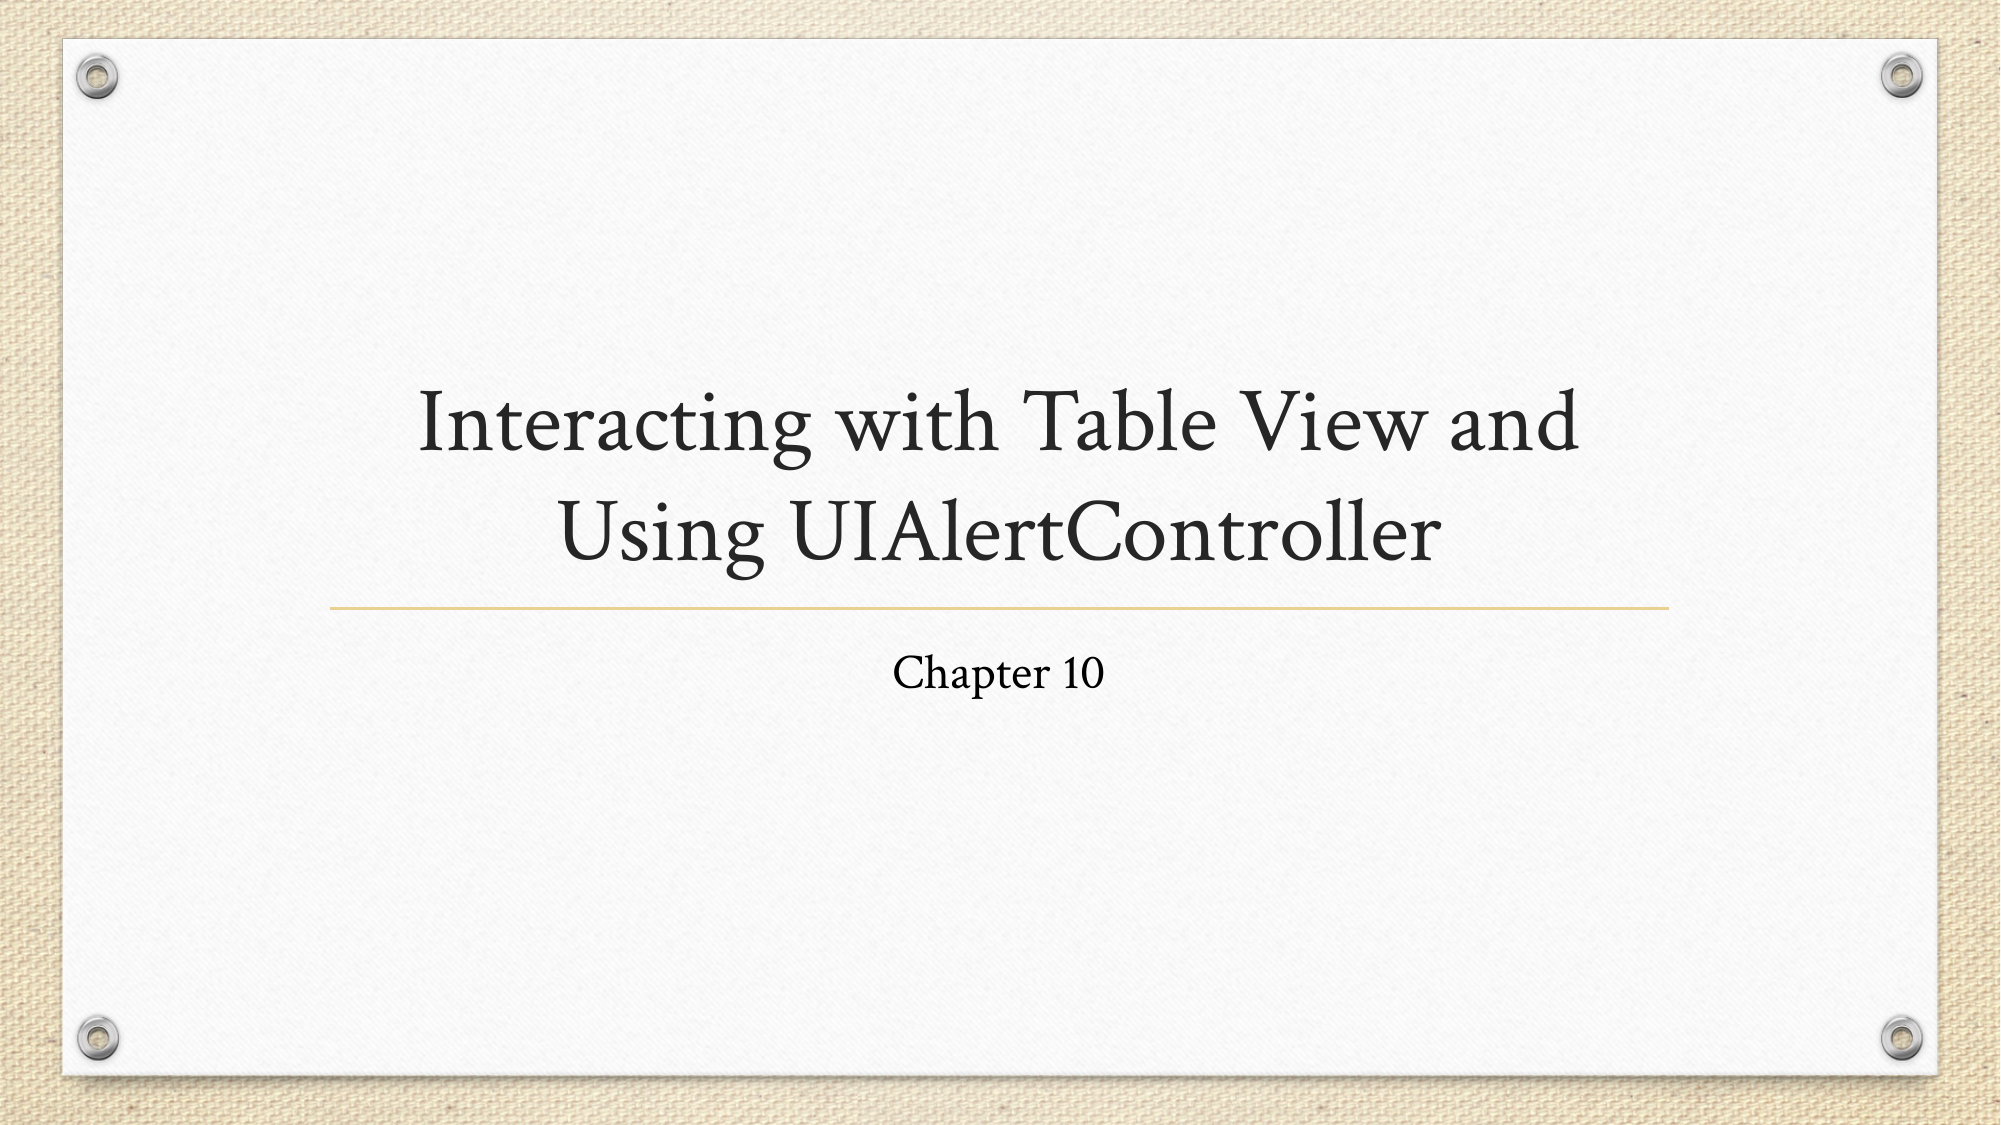

# Interacting with Table View and Using UIAlertController
Chapter 10